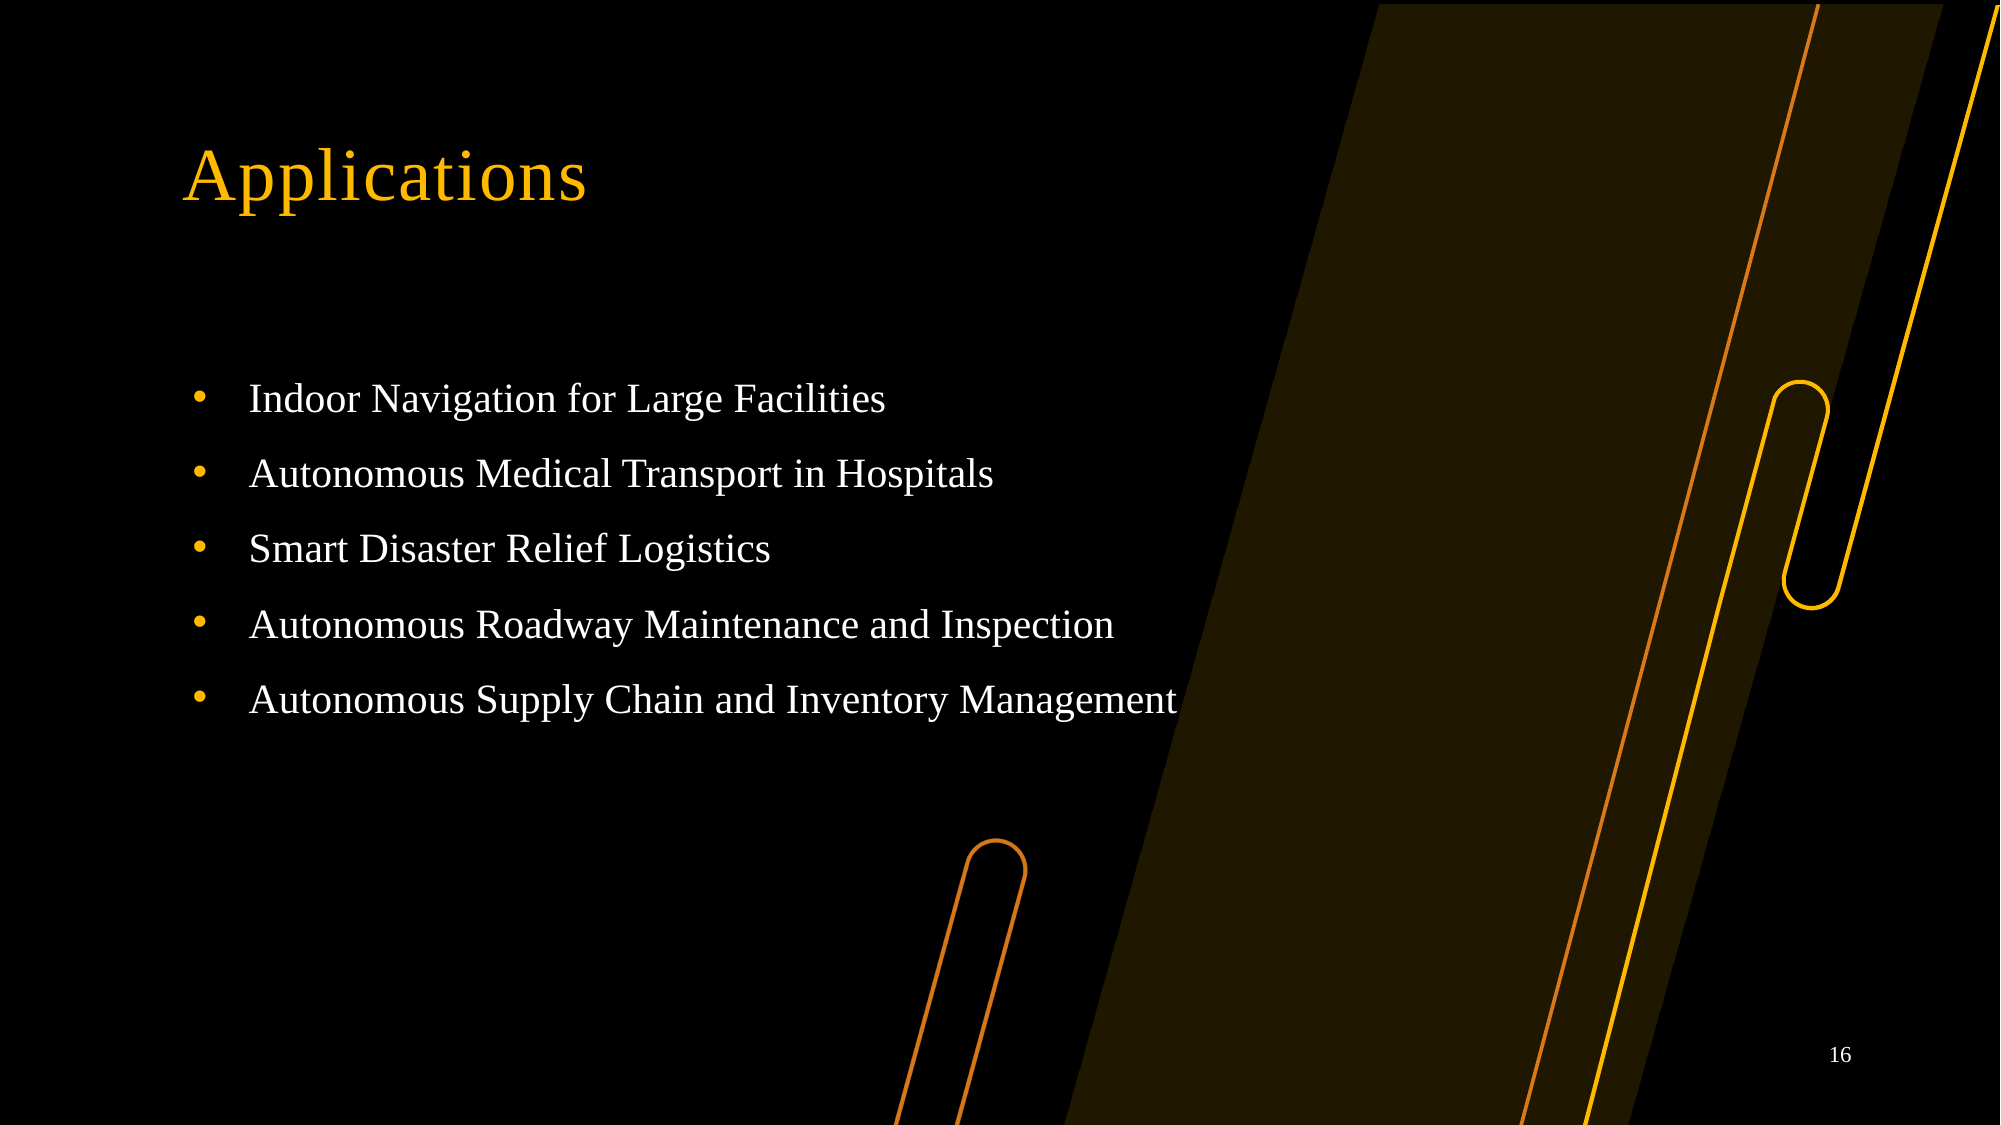

# Applications
Indoor Navigation for Large Facilities
Autonomous Medical Transport in Hospitals
Smart Disaster Relief Logistics
Autonomous Roadway Maintenance and Inspection
Autonomous Supply Chain and Inventory Management
16